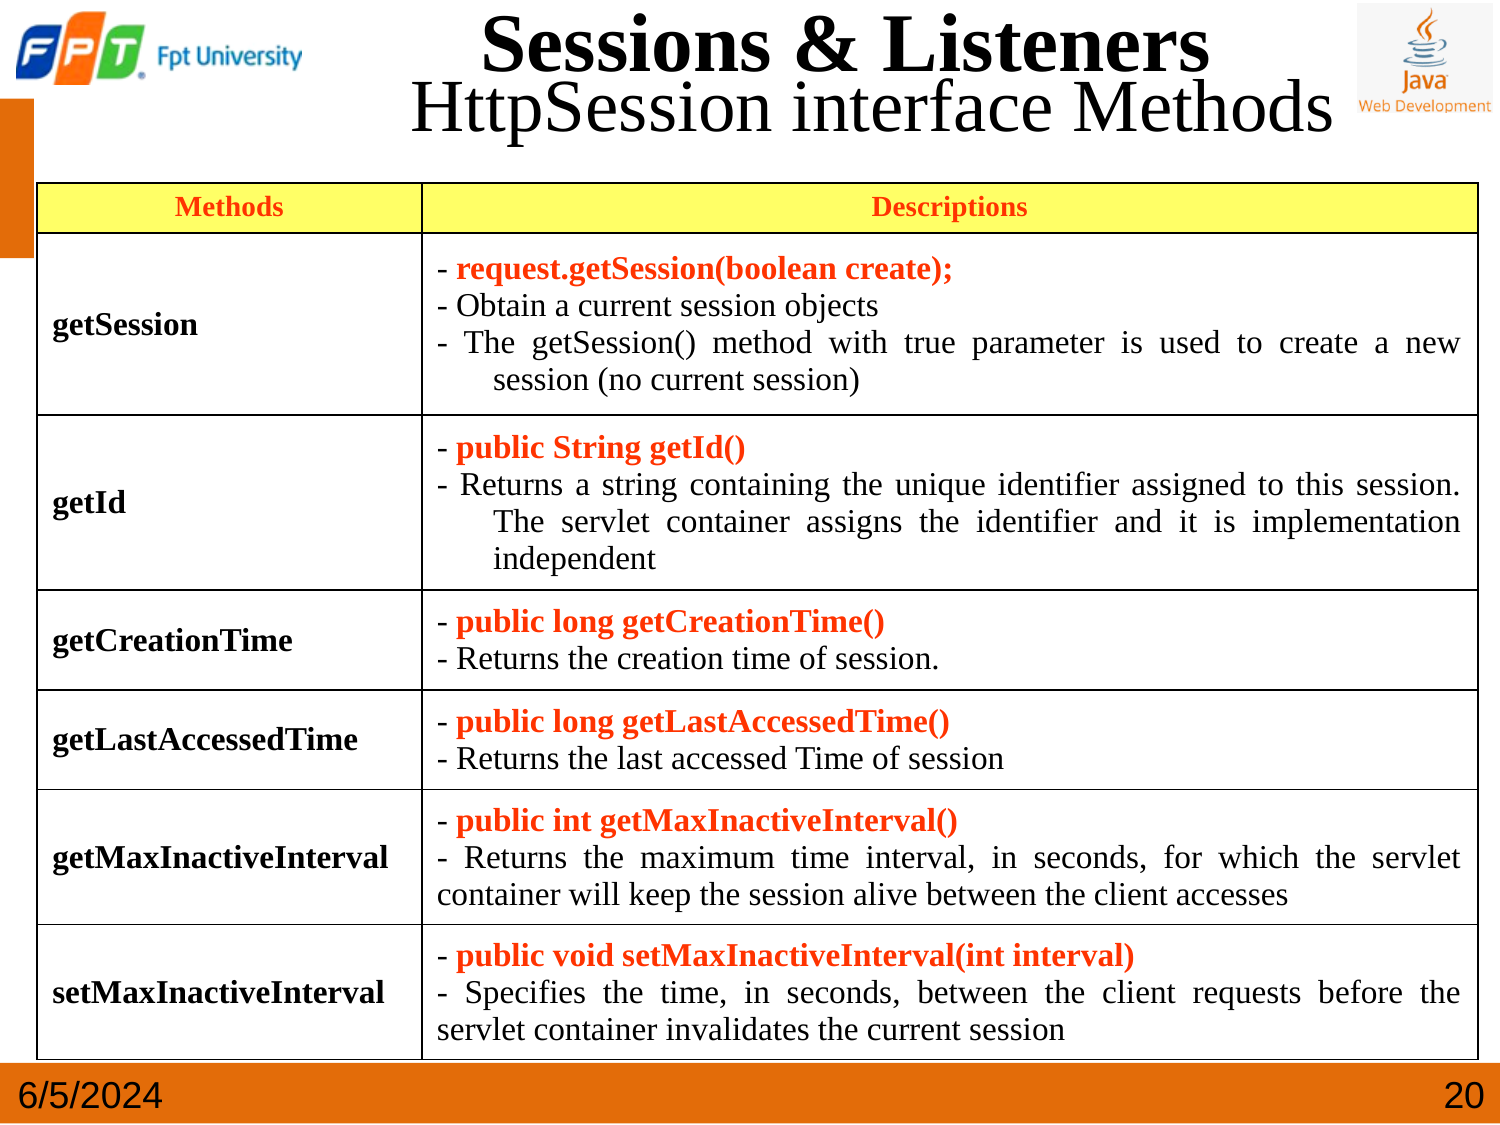

Sessions & Listeners
 HttpSession interface Methods
| Methods | Descriptions |
| --- | --- |
| getSession | - request.getSession(boolean create); - Obtain a current session objects - The getSession() method with true parameter is used to create a new session (no current session) |
| getId | - public String getId() - Returns a string containing the unique identifier assigned to this session. The servlet container assigns the identifier and it is implementation independent |
| getCreationTime | - public long getCreationTime() - Returns the creation time of session. |
| getLastAccessedTime | - public long getLastAccessedTime() - Returns the last accessed Time of session |
| getMaxInactiveInterval | - public int getMaxInactiveInterval() - Returns the maximum time interval, in seconds, for which the servlet container will keep the session alive between the client accesses |
| setMaxInactiveInterval | - public void setMaxInactiveInterval(int interval) - Specifies the time, in seconds, between the client requests before the servlet container invalidates the current session |
6/5/2024
20